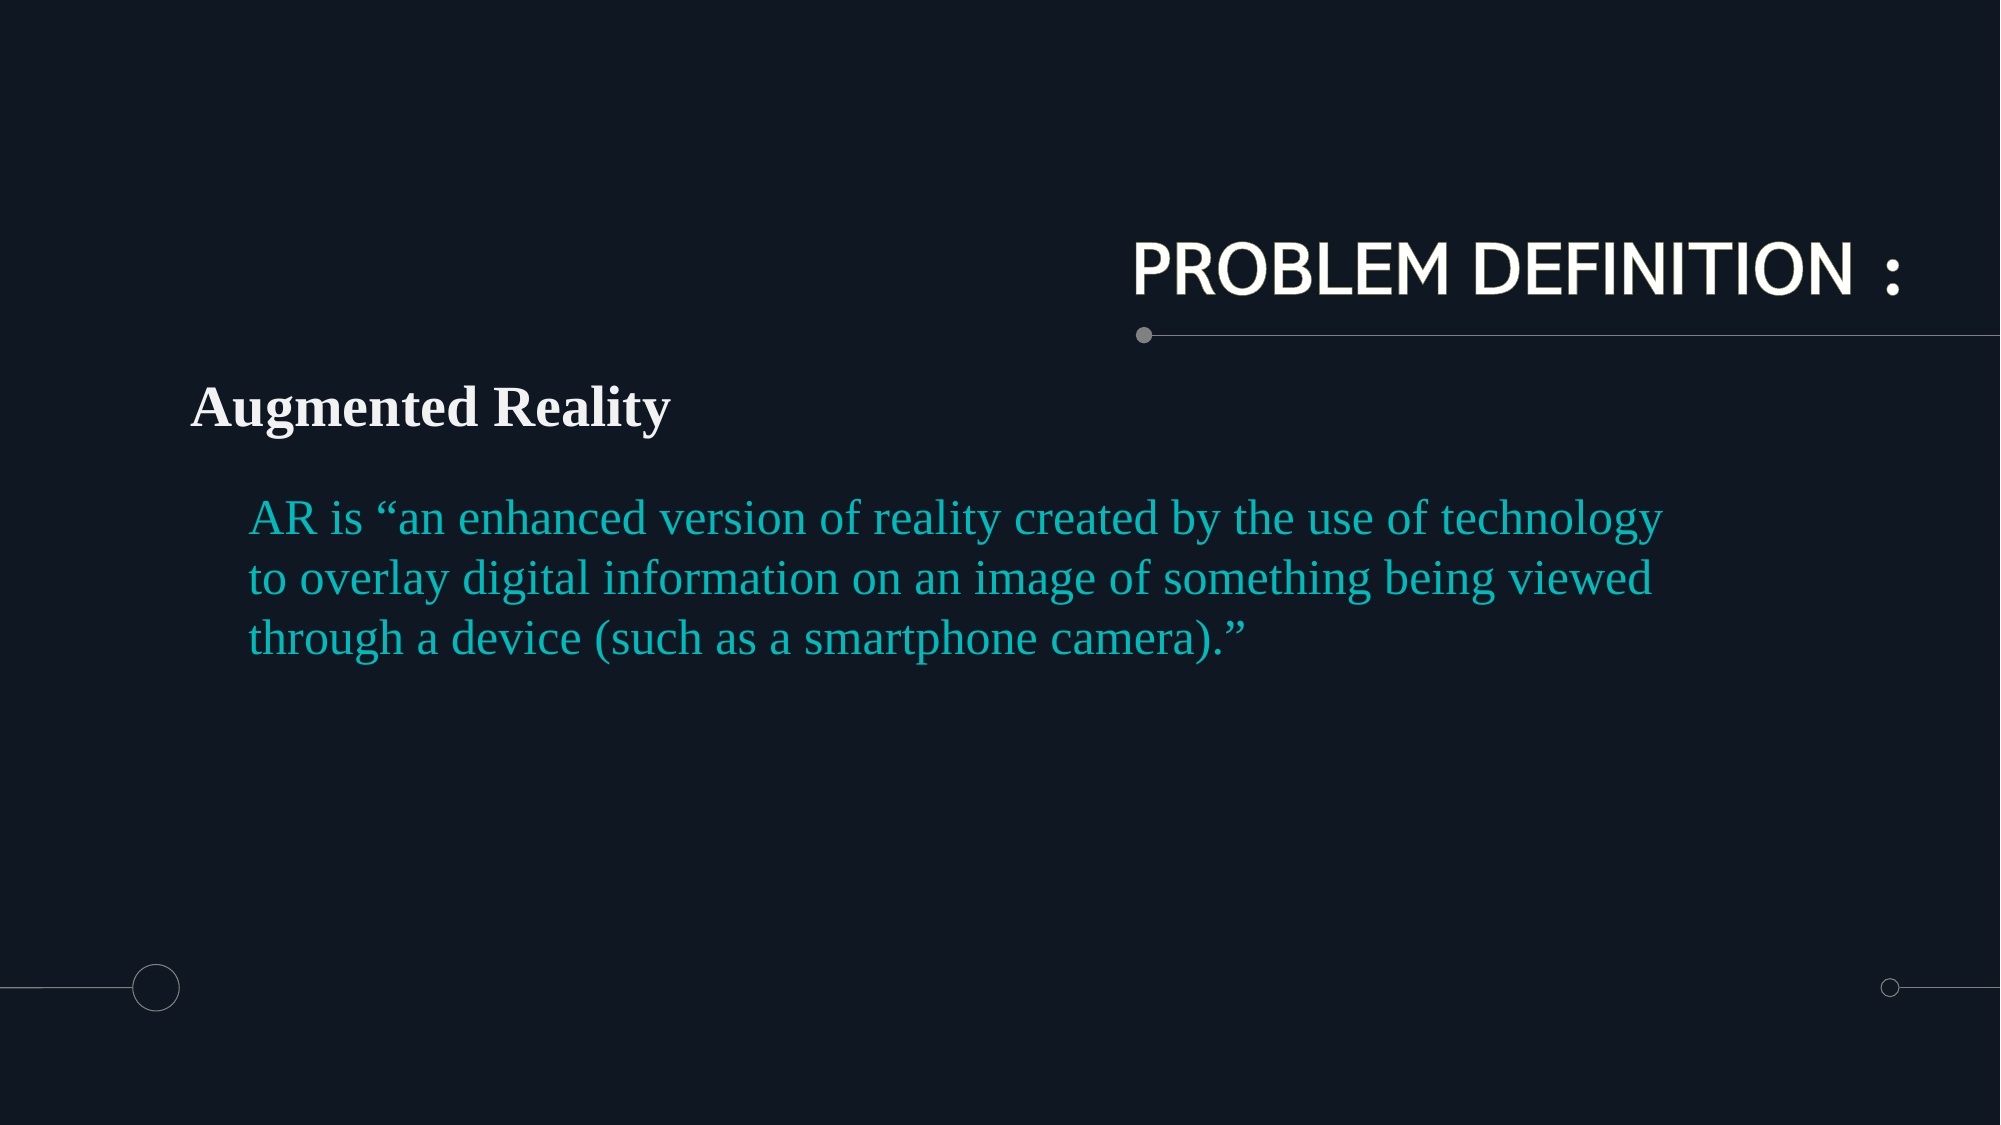

# PROBLEM DEFINITION :
Augmented Reality

AR is “an enhanced version of reality created by the use of technology to overlay digital information on an image of something being viewed through a device (such as a smartphone camera).”
4